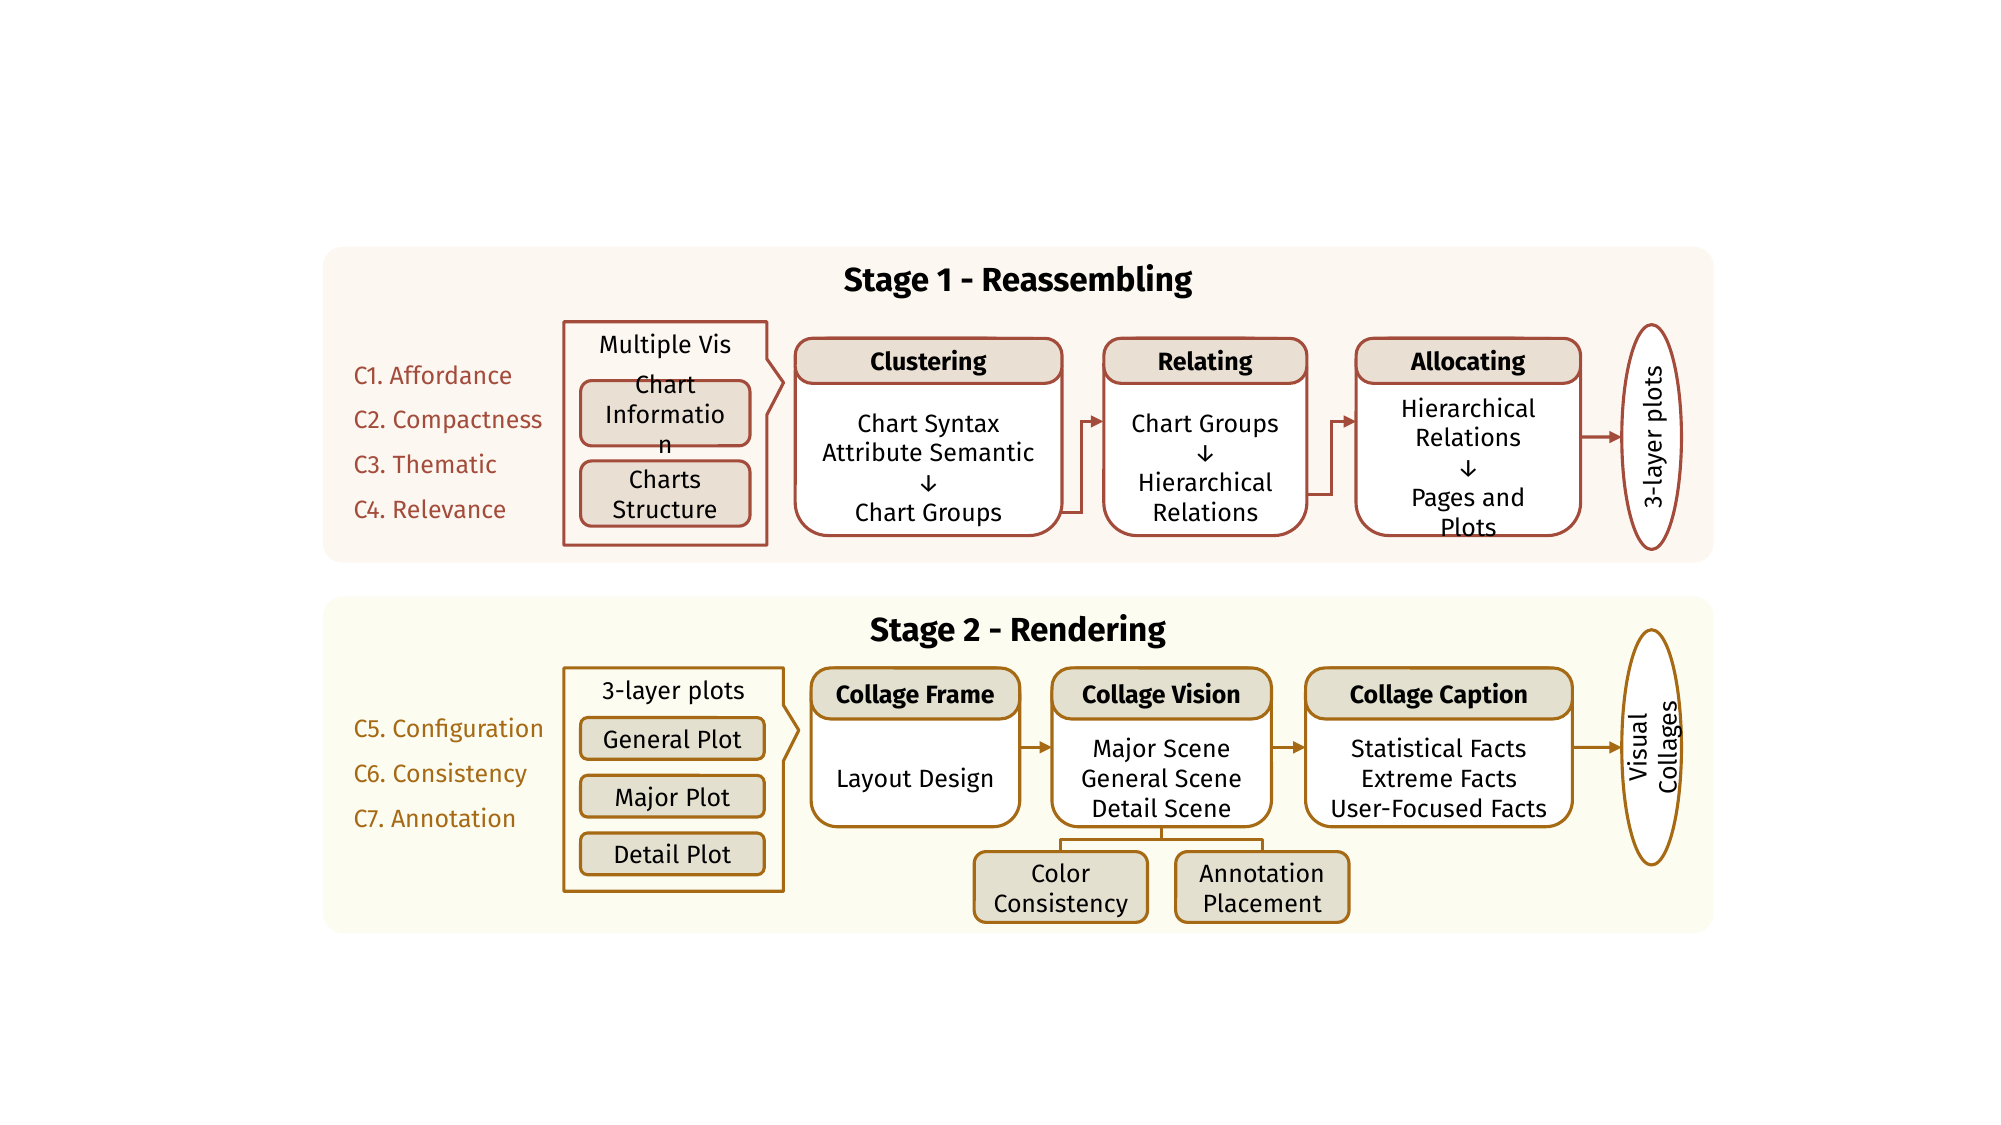

Stage 1 - Reassembling
Multiple Vis

Chart
Information
Charts
Structure
C1. Affordance
C2. Compactness
C3. Thematic
C4. Relevance

Chart Syntax
Attribute Semantic
↓
Chart Groups
Clustering

Chart Groups
↓
Hierarchical Relations
Relating

Hierarchical Relations
↓
Pages and Plots
Allocating

3-layer plots
Stage 2 - Rendering
3-layer plots

General Plot
Major Plot
Detail Plot

Layout Design
Collage Frame

Major Scene
General Scene
Detail Scene
Collage Vision

Statistical Facts
Extreme Facts
User-Focused Facts
Collage Caption
C5. Configuration
C6. Consistency
C7. Annotation
Visual Collages
Color Consistency
Annotation Placement